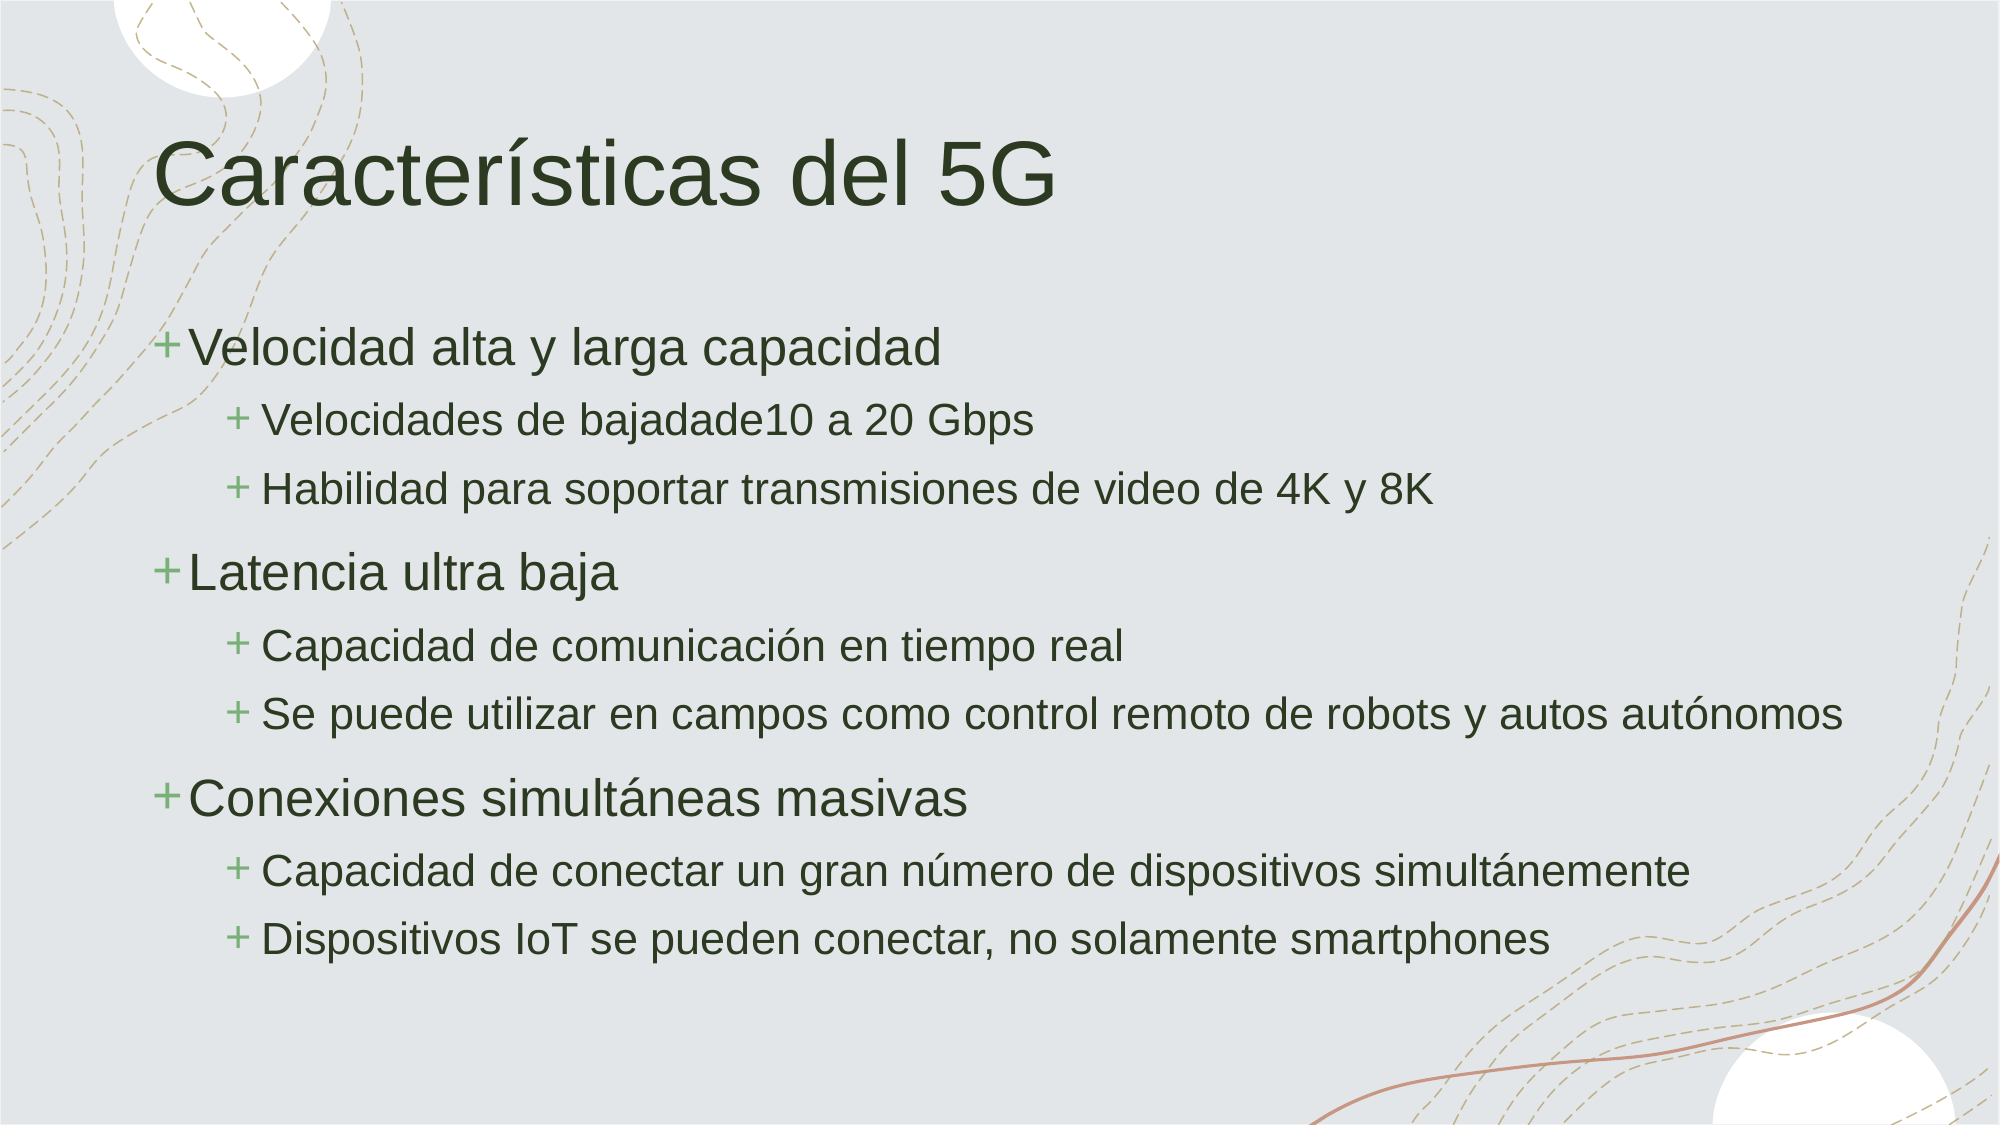

# Características del 5G
Velocidad alta y larga capacidad
Velocidades de bajadade10 a 20 Gbps
Habilidad para soportar transmisiones de video de 4K y 8K
Latencia ultra baja
Capacidad de comunicación en tiempo real
Se puede utilizar en campos como control remoto de robots y autos autónomos
Conexiones simultáneas masivas
Capacidad de conectar un gran número de dispositivos simultánemente
Dispositivos IoT se pueden conectar, no solamente smartphones